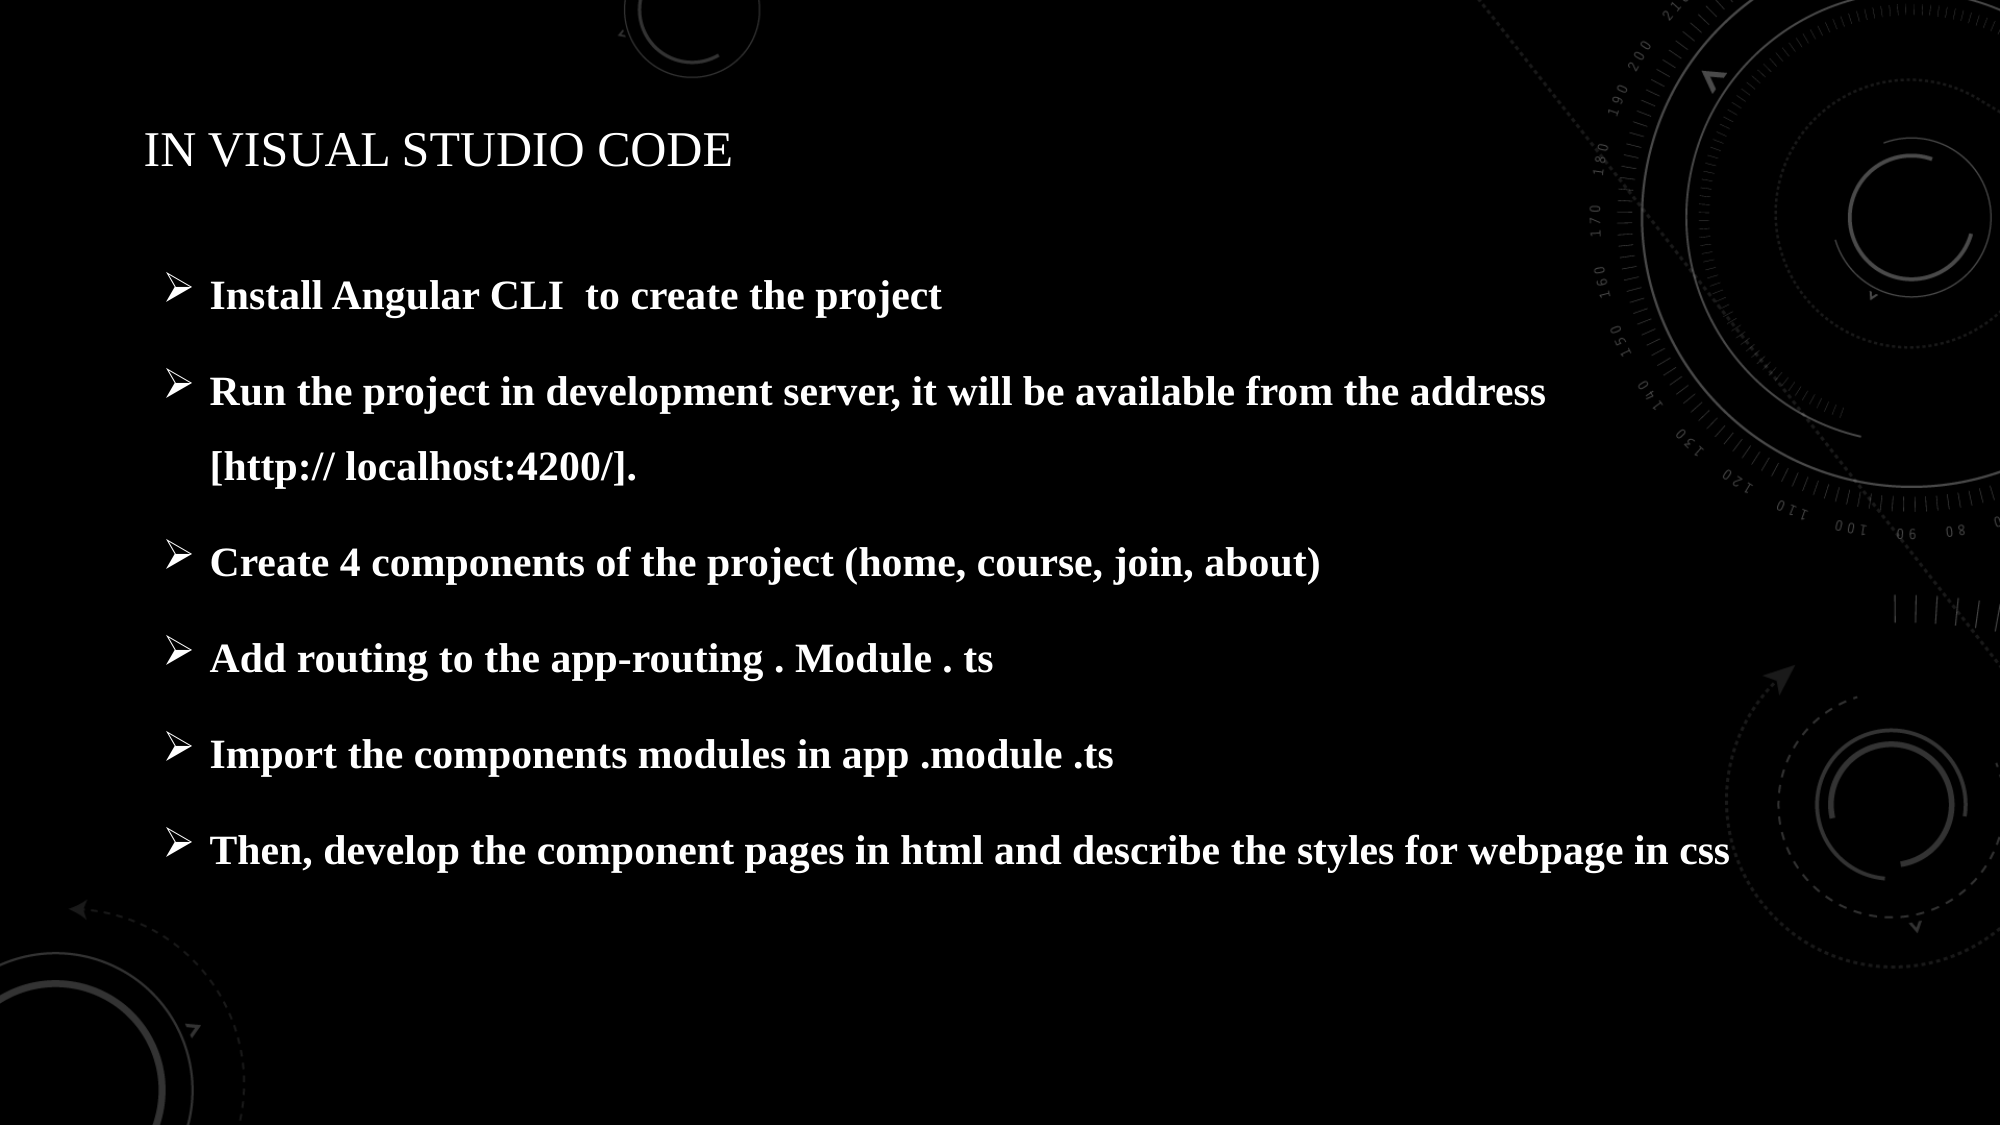

# In Visual Studio Code
Install Angular CLI  to create the project
Run the project in development server, it will be available from the address             [http:// localhost:4200/].
Create 4 components of the project (home, course, join, about)
Add routing to the app-routing . Module . ts
Import the components modules in app .module .ts
Then, develop the component pages in html and describe the styles for webpage in css